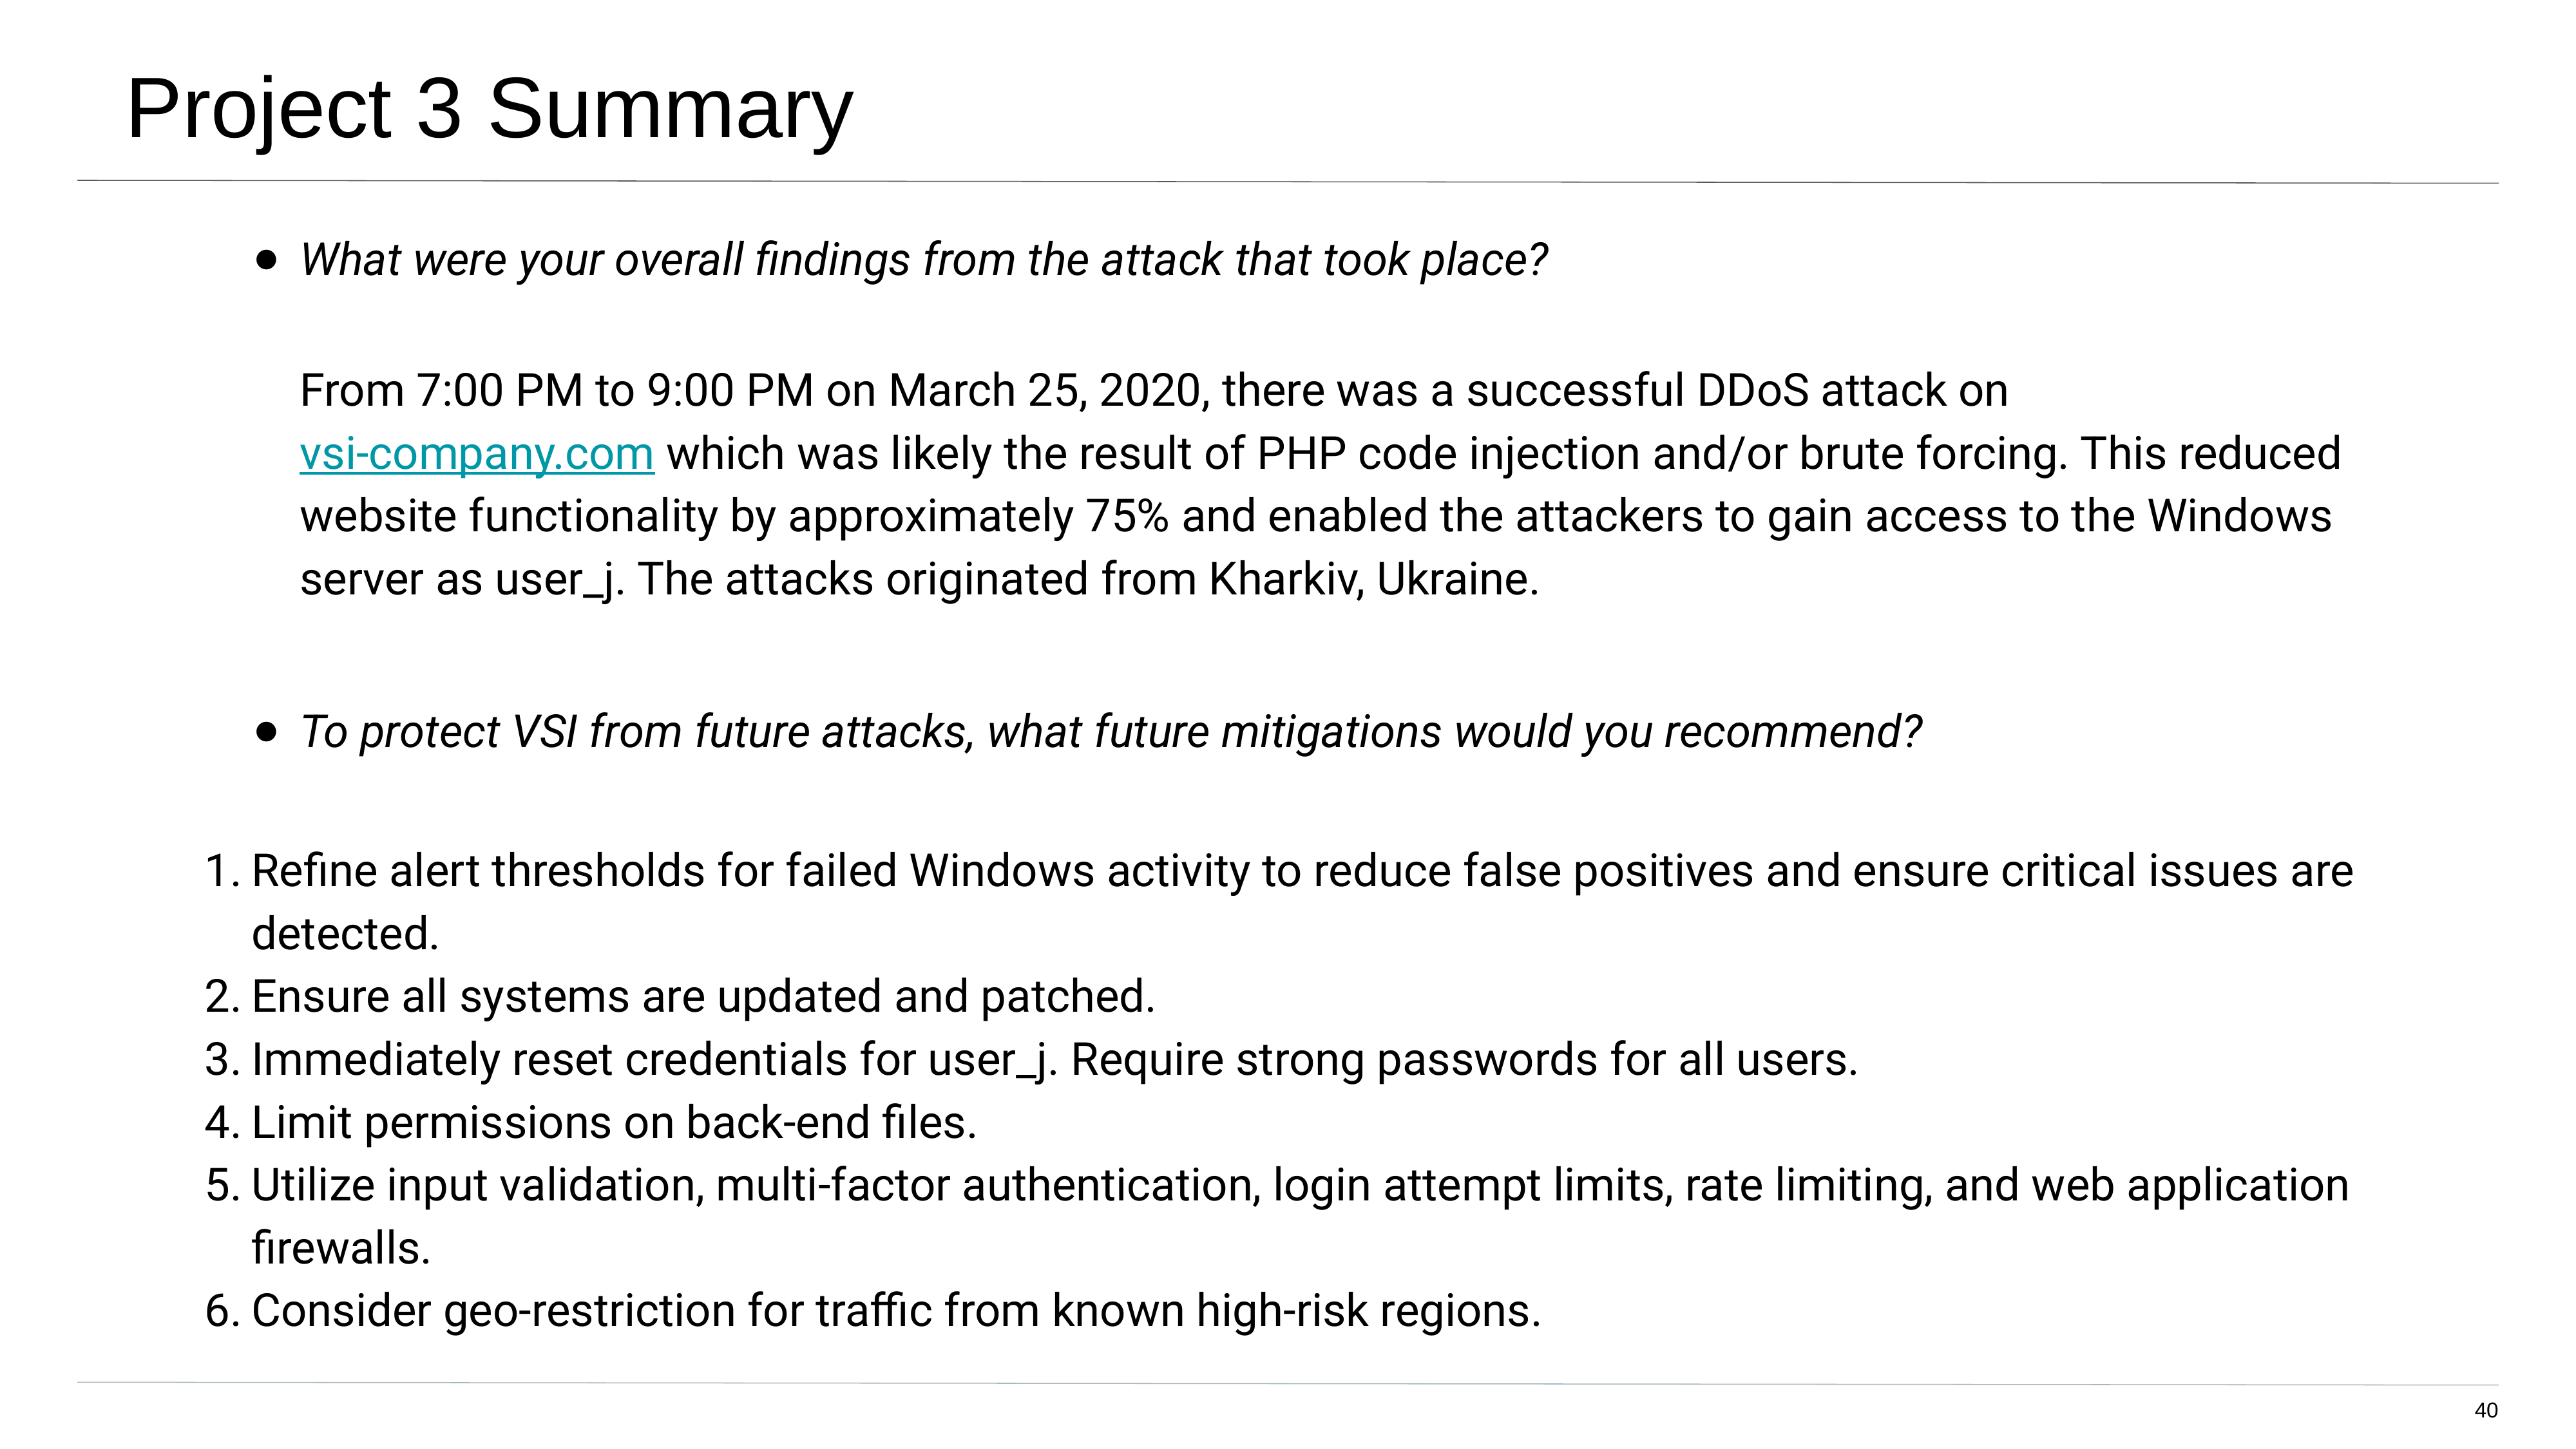

# Project 3 Summary
What were your overall findings from the attack that took place?
From 7:00 PM to 9:00 PM on March 25, 2020, there was a successful DDoS attack on vsi-company.com which was likely the result of PHP code injection and/or brute forcing. This reduced website functionality by approximately 75% and enabled the attackers to gain access to the Windows server as user_j. The attacks originated from Kharkiv, Ukraine.

To protect VSI from future attacks, what future mitigations would you recommend?
Refine alert thresholds for failed Windows activity to reduce false positives and ensure critical issues are detected.
Ensure all systems are updated and patched.
Immediately reset credentials for user_j. Require strong passwords for all users.
Limit permissions on back-end files.
Utilize input validation, multi-factor authentication, login attempt limits, rate limiting, and web application firewalls.
Consider geo-restriction for traffic from known high-risk regions.

40